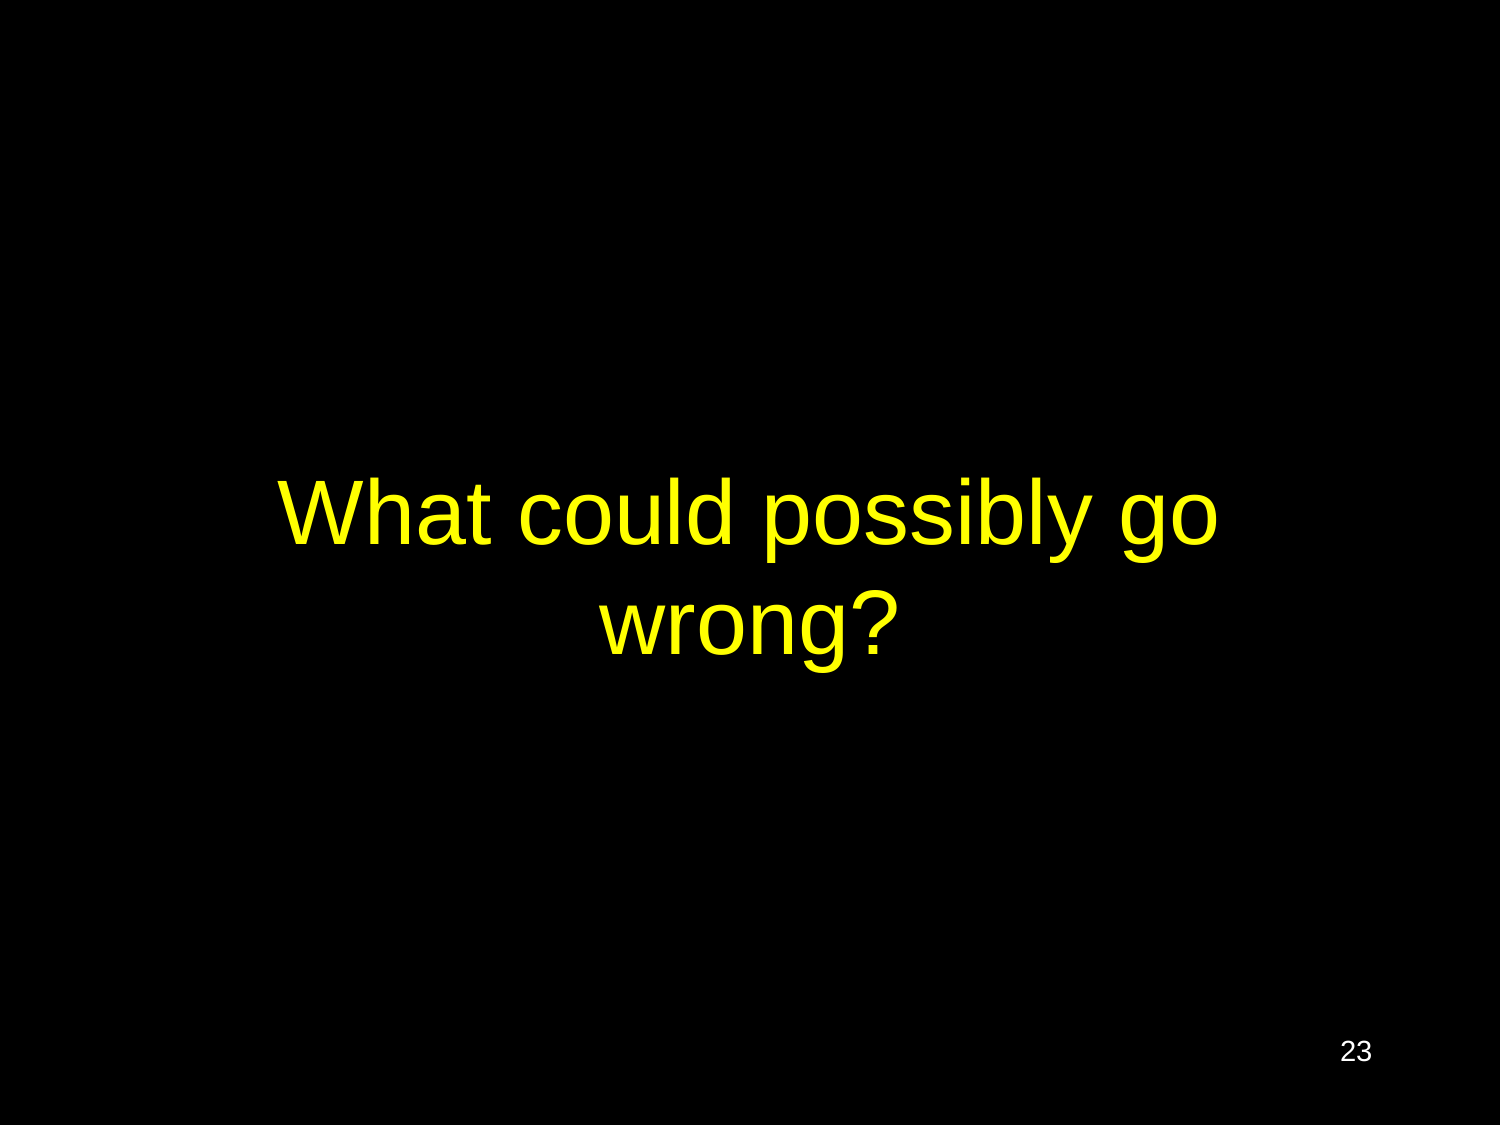

# What could possibly go wrong?
23